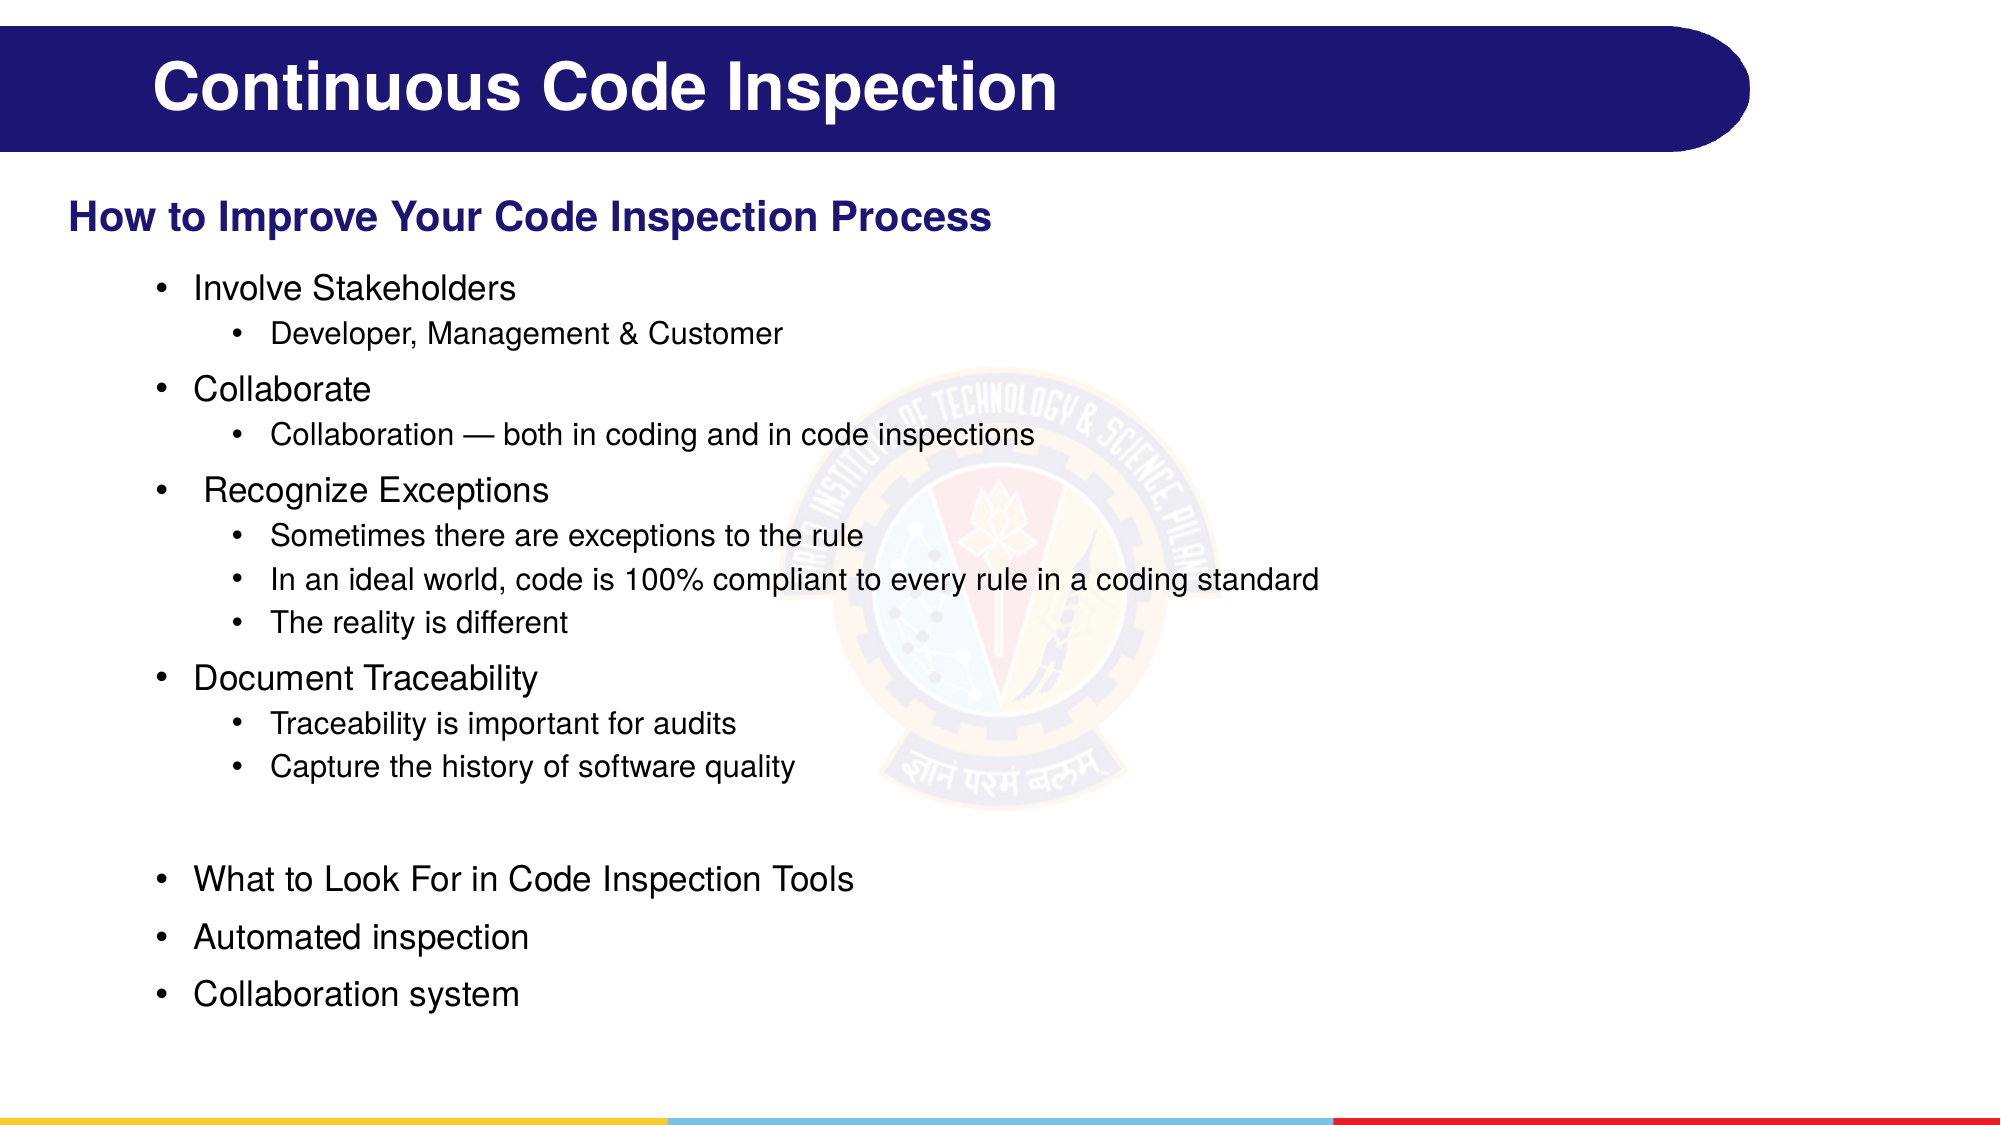

# Continuous Code Inspection
How to Improve Your Code Inspection Process
Involve Stakeholders
Developer, Management & Customer
Collaborate
Collaboration — both in coding and in code inspections
 Recognize Exceptions
Sometimes there are exceptions to the rule
In an ideal world, code is 100% compliant to every rule in a coding standard
The reality is different
Document Traceability
Traceability is important for audits
Capture the history of software quality

What to Look For in Code Inspection Tools
Automated inspection
Collaboration system